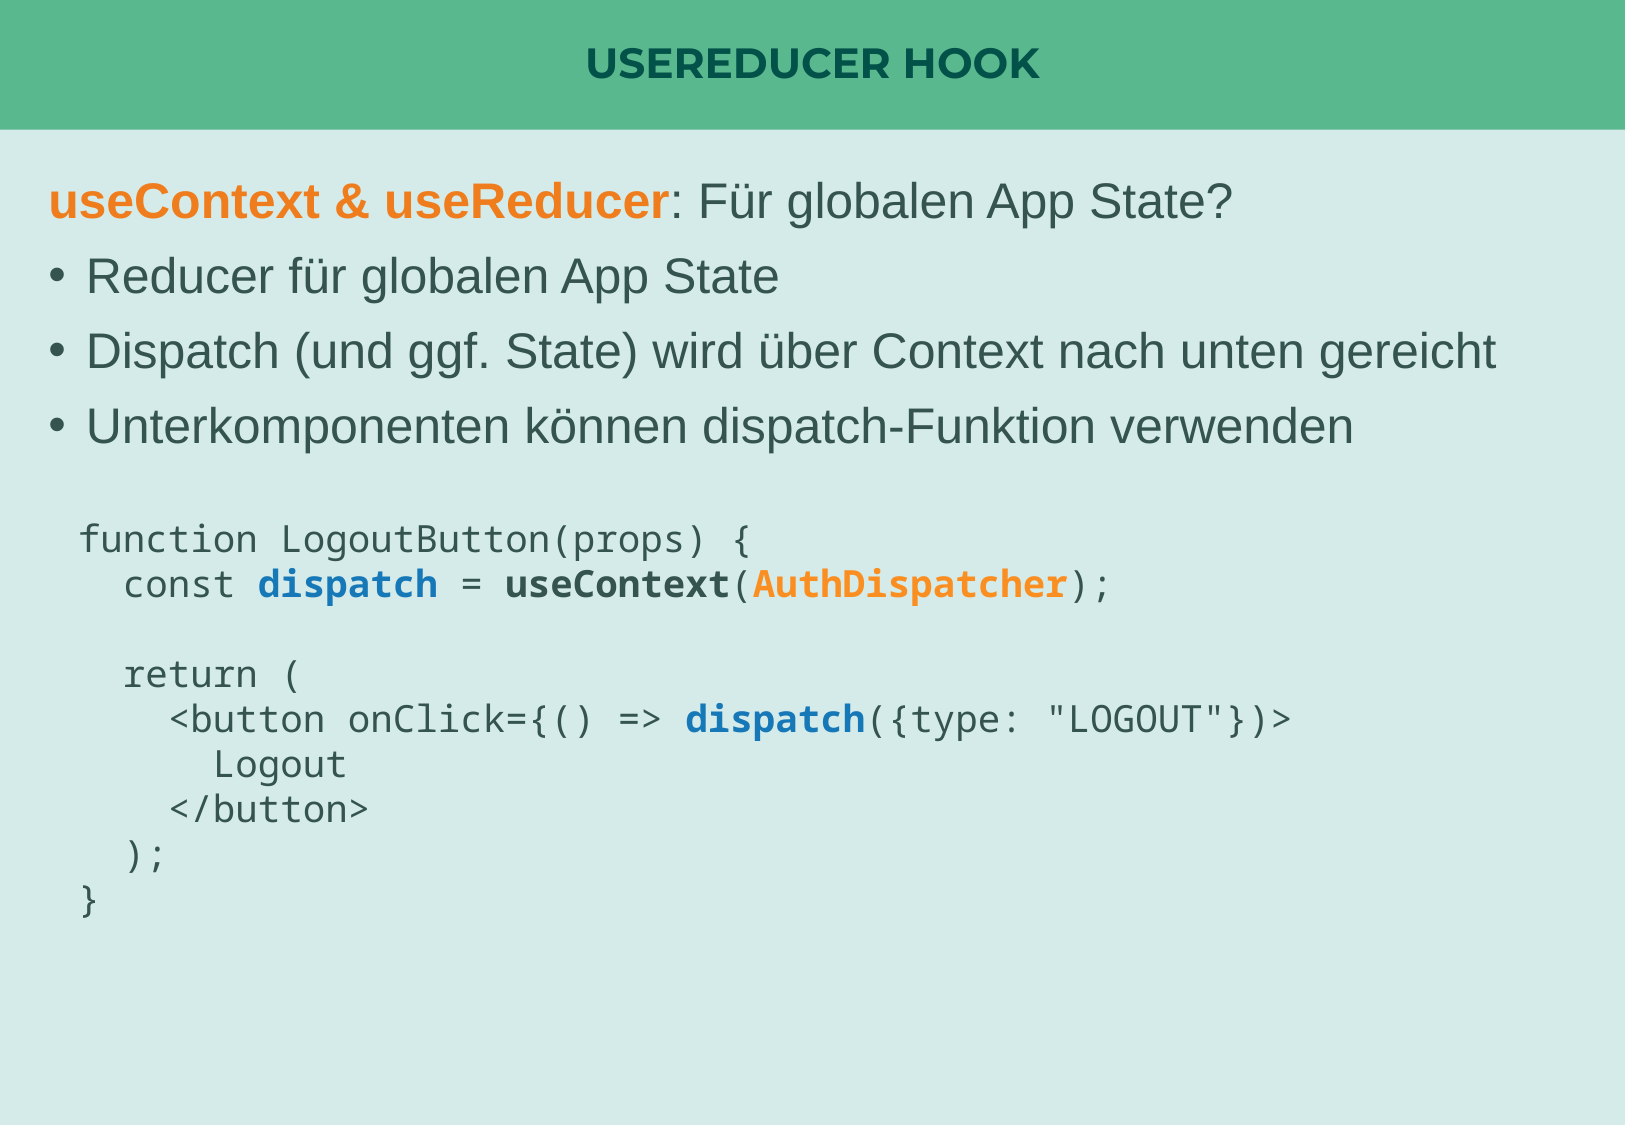

# useReducer Hook
useContext & useReducer: Für globalen App State?
Reducer für globalen App State
Dispatch (und ggf. State) wird über Context nach unten gereicht
Unterkomponenten können dispatch-Funktion verwenden

function LogoutButton(props) {
  const dispatch = useContext(AuthDispatcher);

  return (
    <button onClick={() => dispatch({type: "LOGOUT"})>
      Logout
    </button>
  );
}
Beispiel: ChatPage oder Tabs

Beispiel: UserStatsPage für fetch ?